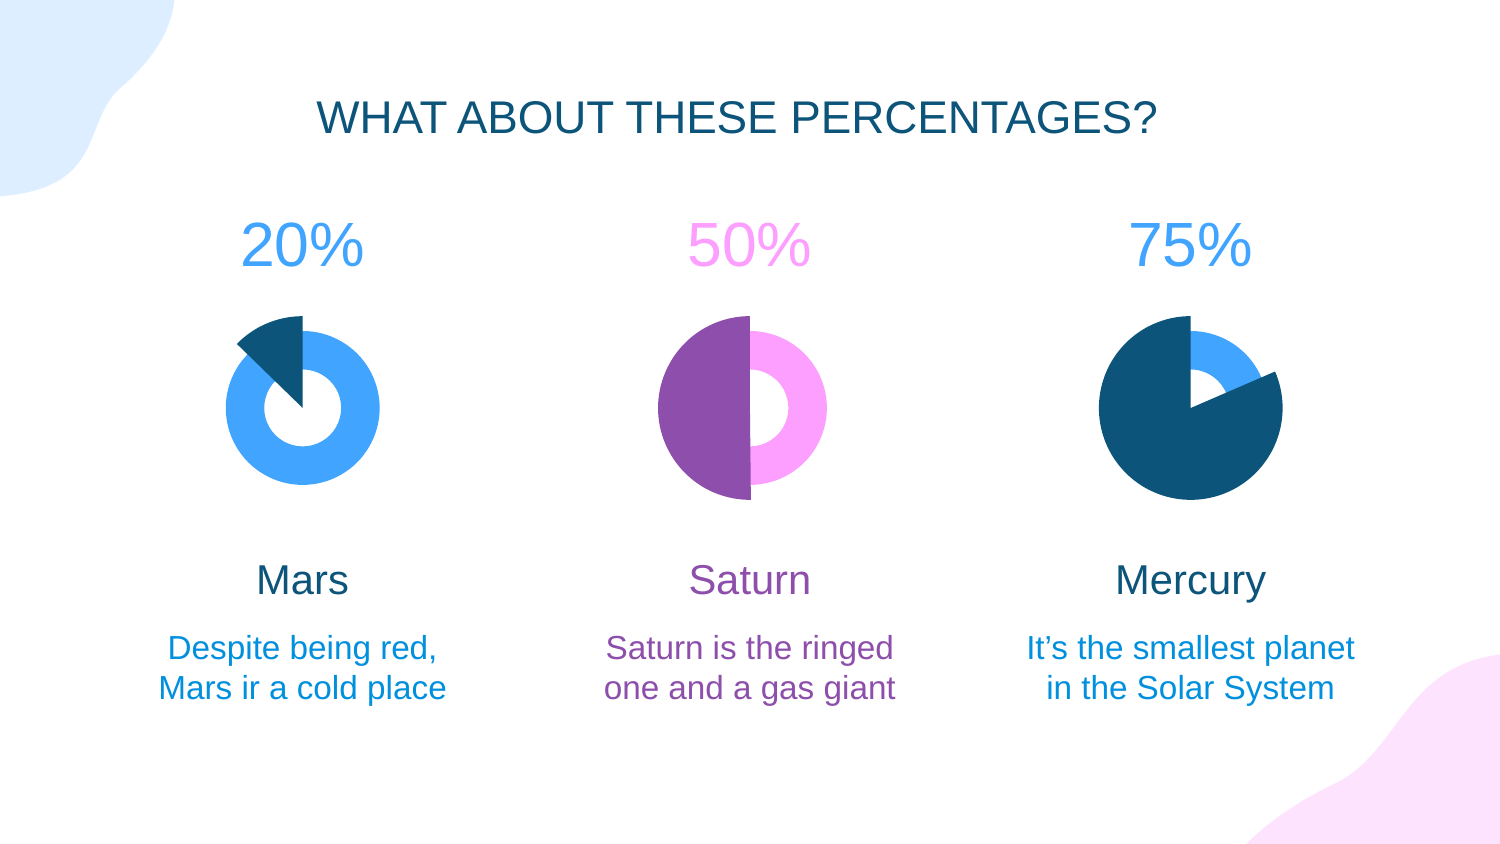

# WHAT ABOUT THESE PERCENTAGES?
20%
50%
75%

Mars
Saturn
Mercury
Despite being red, Mars ir a cold place
Saturn is the ringed one and a gas giant
It’s the smallest planet in the Solar System